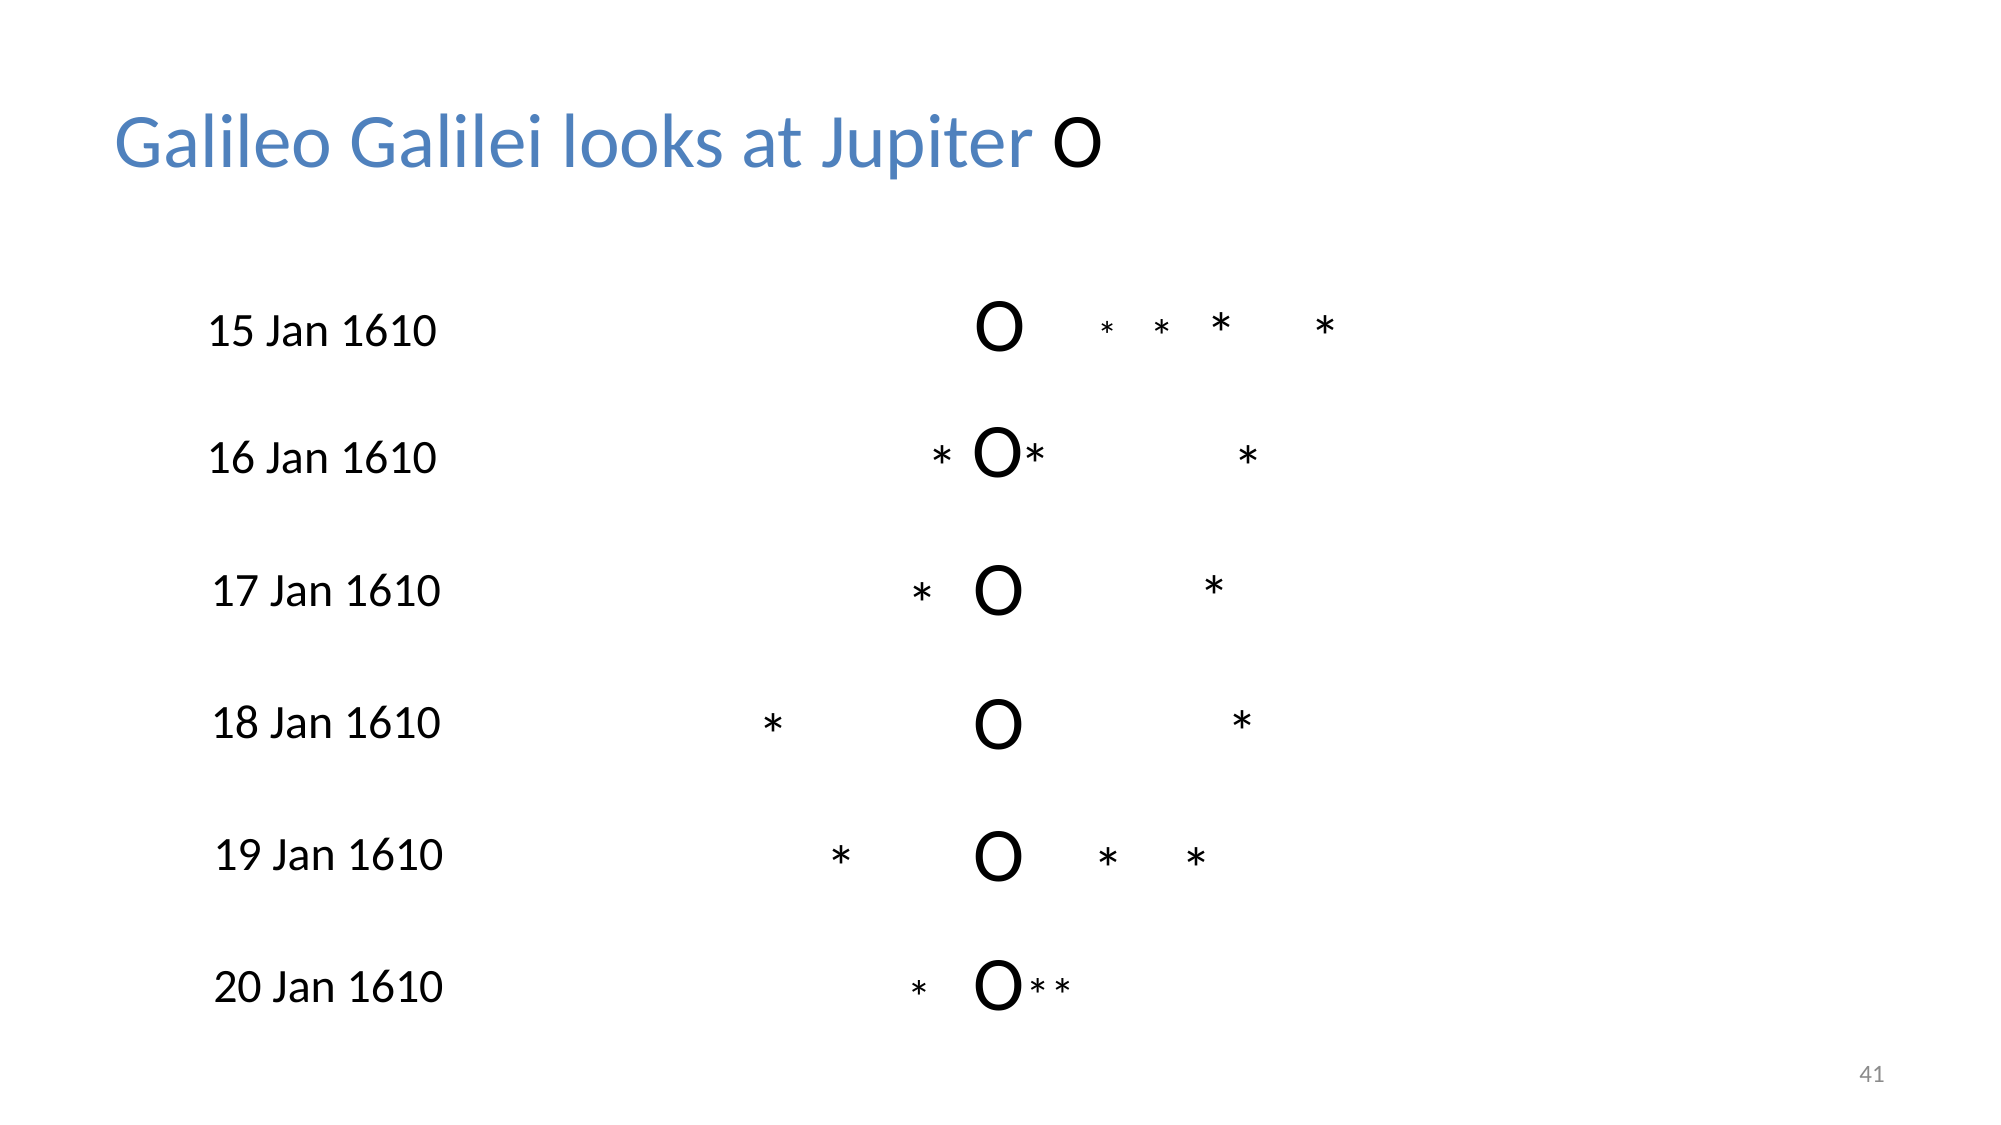

Galileo Galilei looks at Jupiter O
O
*
15 Jan 1610
*
*
*
O
*
16 Jan 1610
*
*
O
*
17 Jan 1610
*
O
18 Jan 1610
*
*
O
19 Jan 1610
*
*
*
O
20 Jan 1610
*
*
*
41